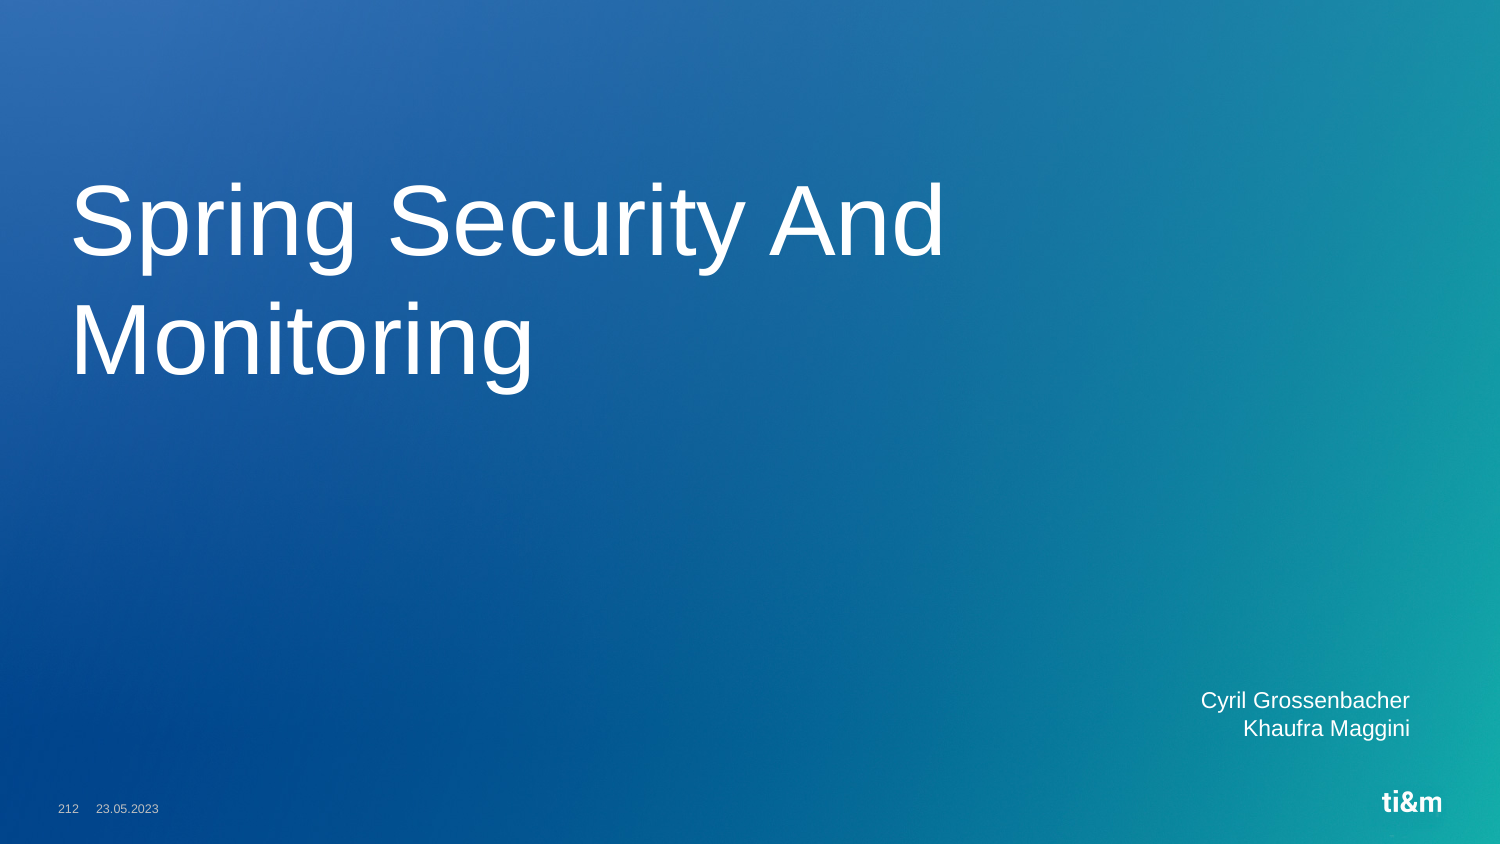

Spring Security And Monitoring
Cyril Grossenbacher
Khaufra Maggini
 ​
212
23.05.2023